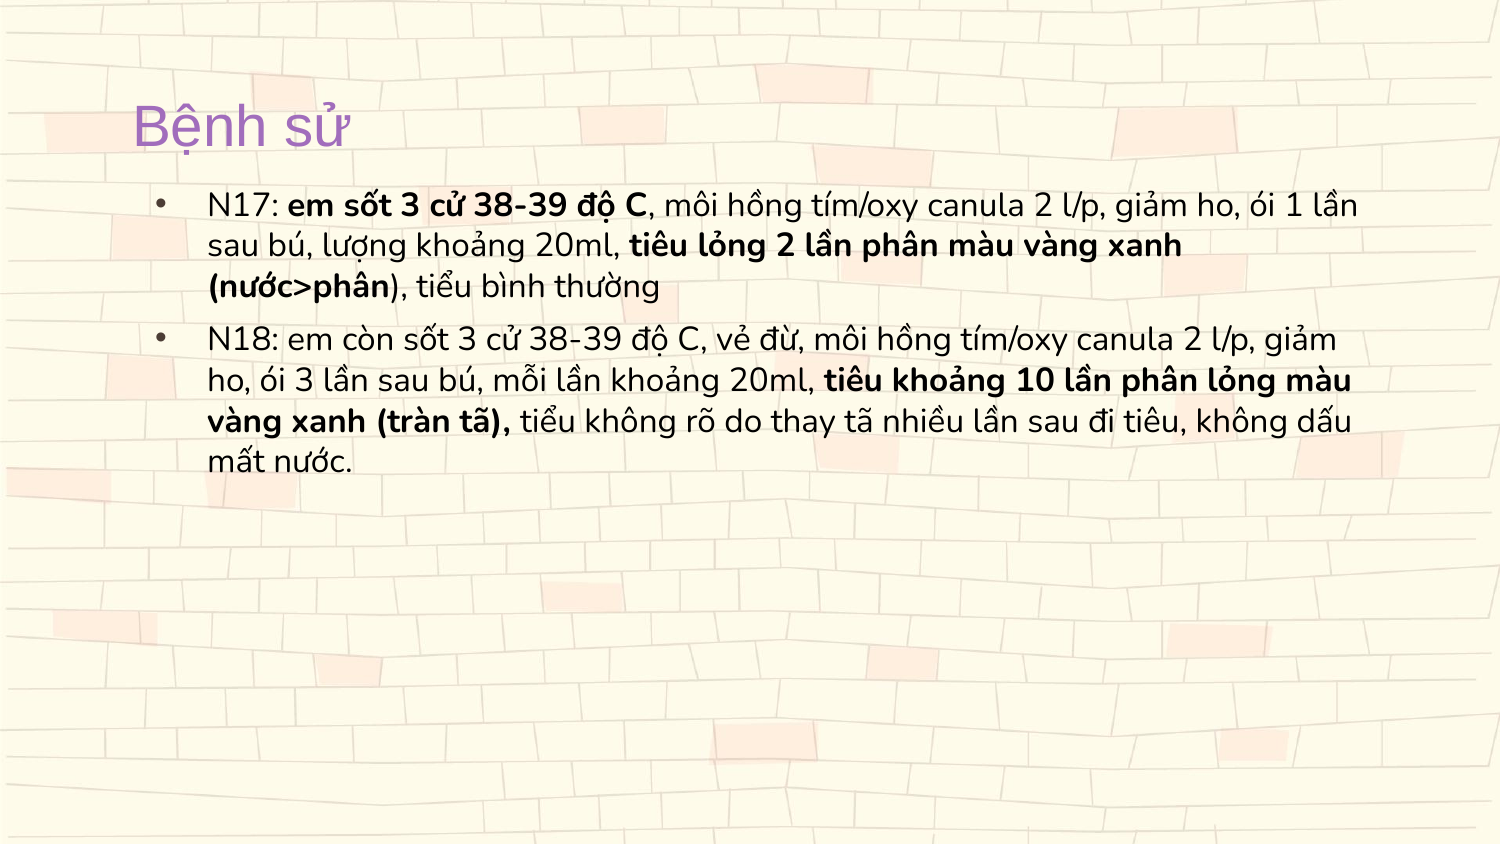

# Bệnh sử
N17: em sốt 3 cử 38-39 độ C, môi hồng tím/oxy canula 2 l/p, giảm ho, ói 1 lần sau bú, lượng khoảng 20ml, tiêu lỏng 2 lần phân màu vàng xanh (nước>phân), tiểu bình thường
N18: em còn sốt 3 cử 38-39 độ C, vẻ đừ, môi hồng tím/oxy canula 2 l/p, giảm ho, ói 3 lần sau bú, mỗi lần khoảng 20ml, tiêu khoảng 10 lần phân lỏng màu vàng xanh (tràn tã), tiểu không rõ do thay tã nhiều lần sau đi tiêu, không dấu mất nước.